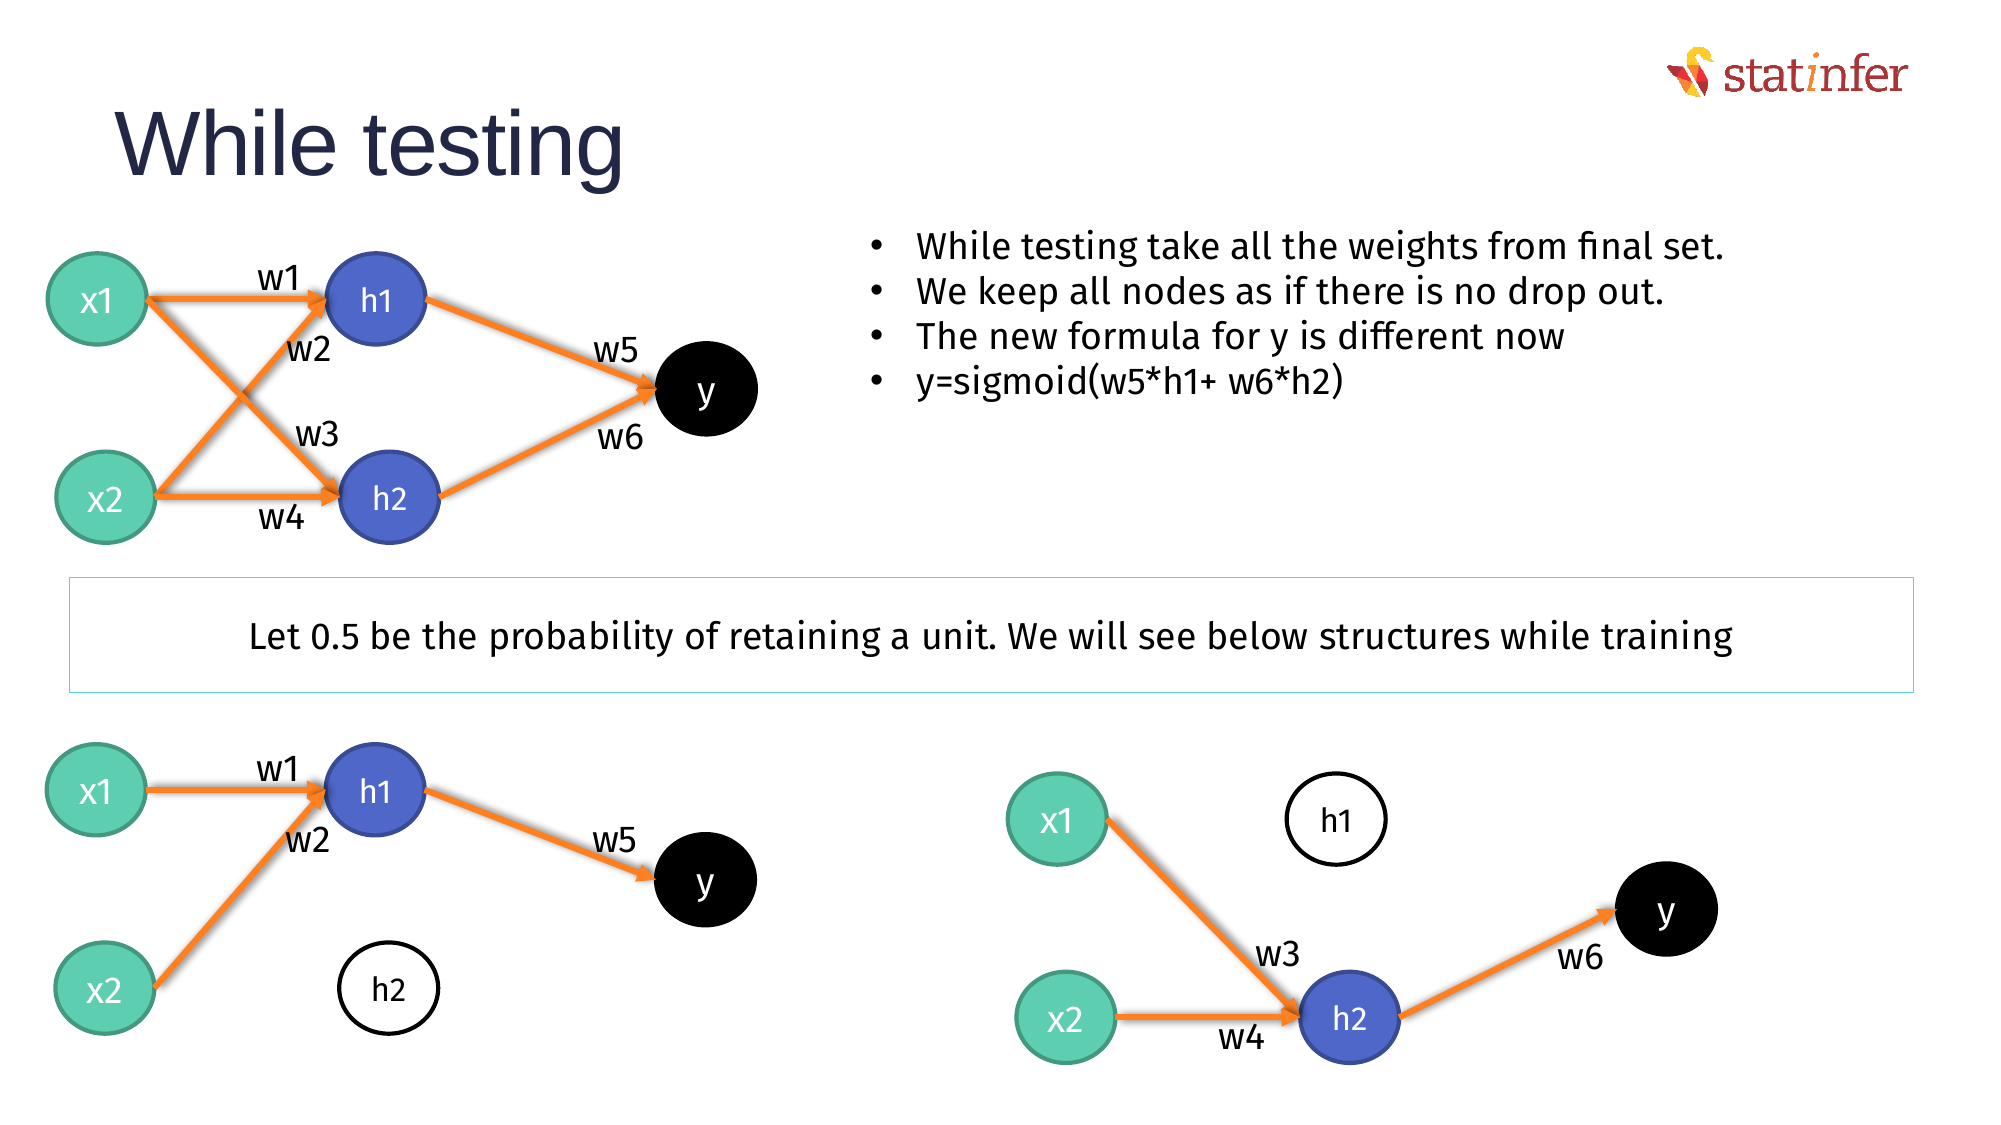

# While testing
While testing take all the weights from final set.
We keep all nodes as if there is no drop out.
The new formula for y is different now
y=sigmoid(w5*h1+ w6*h2)

w1
x1
h1
w2
w5
y
w3
w6
x2
h2
w4
Let 0.5 be the probability of retaining a unit. We will see below structures while training
w1
x1
h1
x1
h1
w2
w5
y
y
w3
w6
29
x2
h2
x2
h2
w4